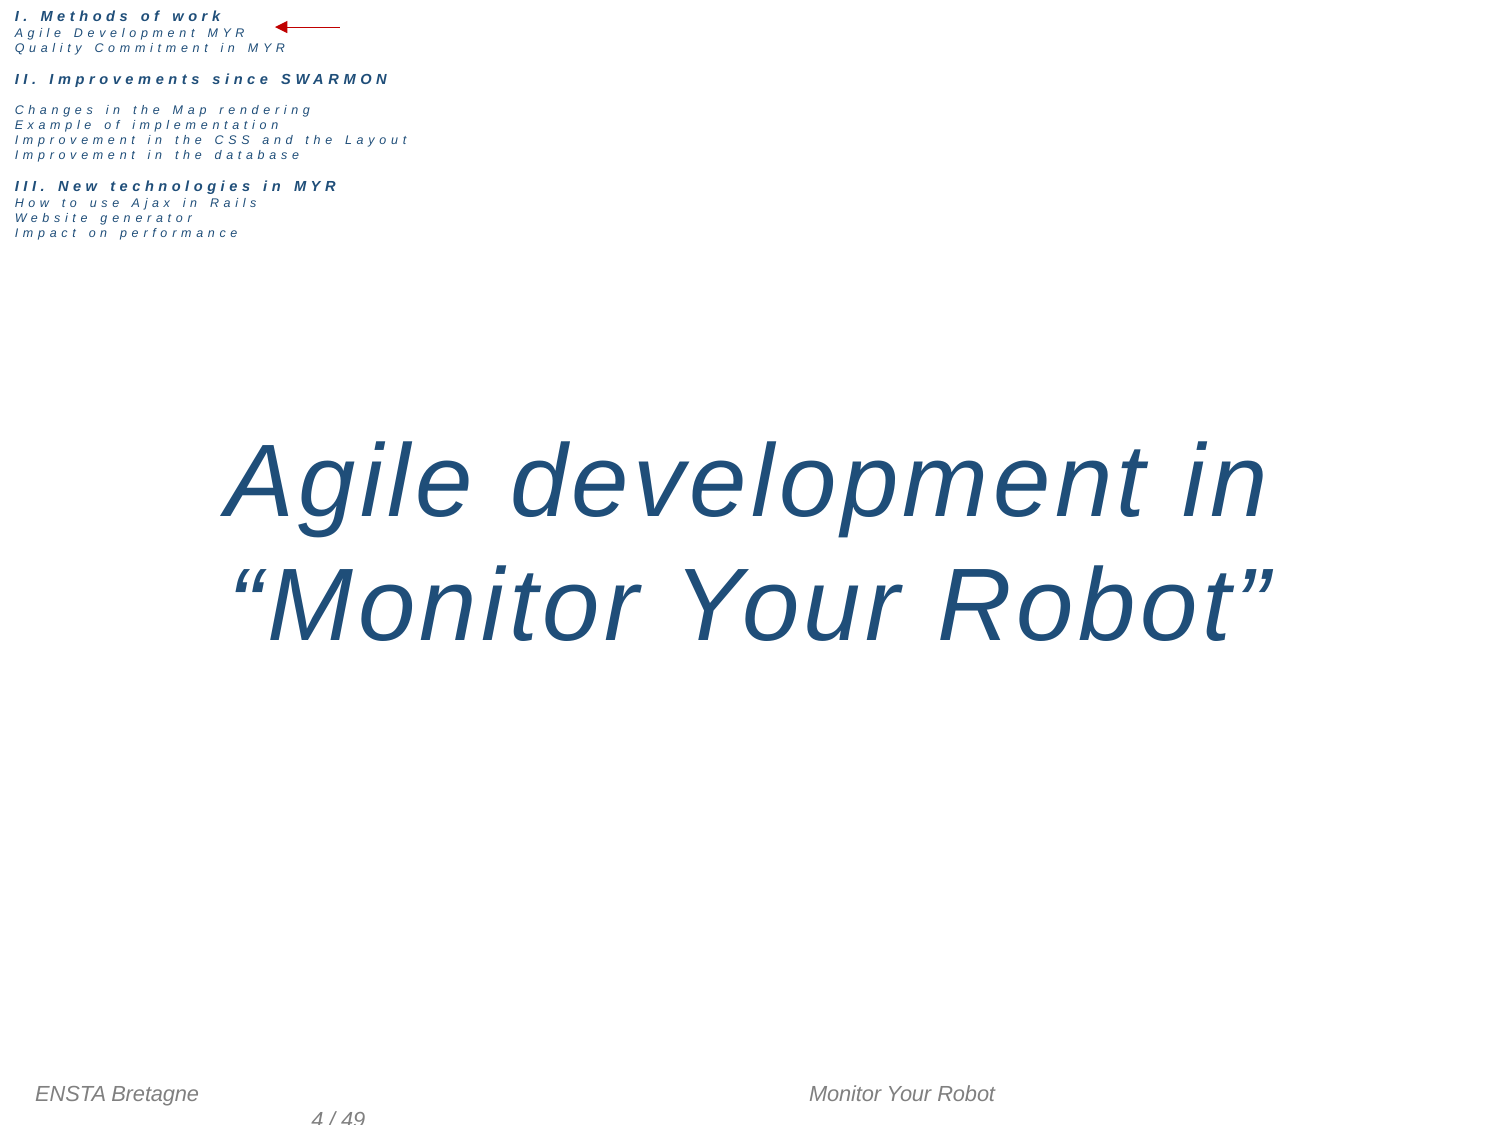

I. Methods of work
Agile Development MYR
Quality Commitment in MYR

II. Improvements since SWARMON
Changes in the Map rendering
Example of implementation
Improvement in the CSS and the Layout
Improvement in the database

III. New technologies in MYR
How to use Ajax in Rails
Website generator
Impact on performance
Agile development in “Monitor Your Robot”
    ENSTA Bretagne 				        Monitor Your Robot 					4 / 49